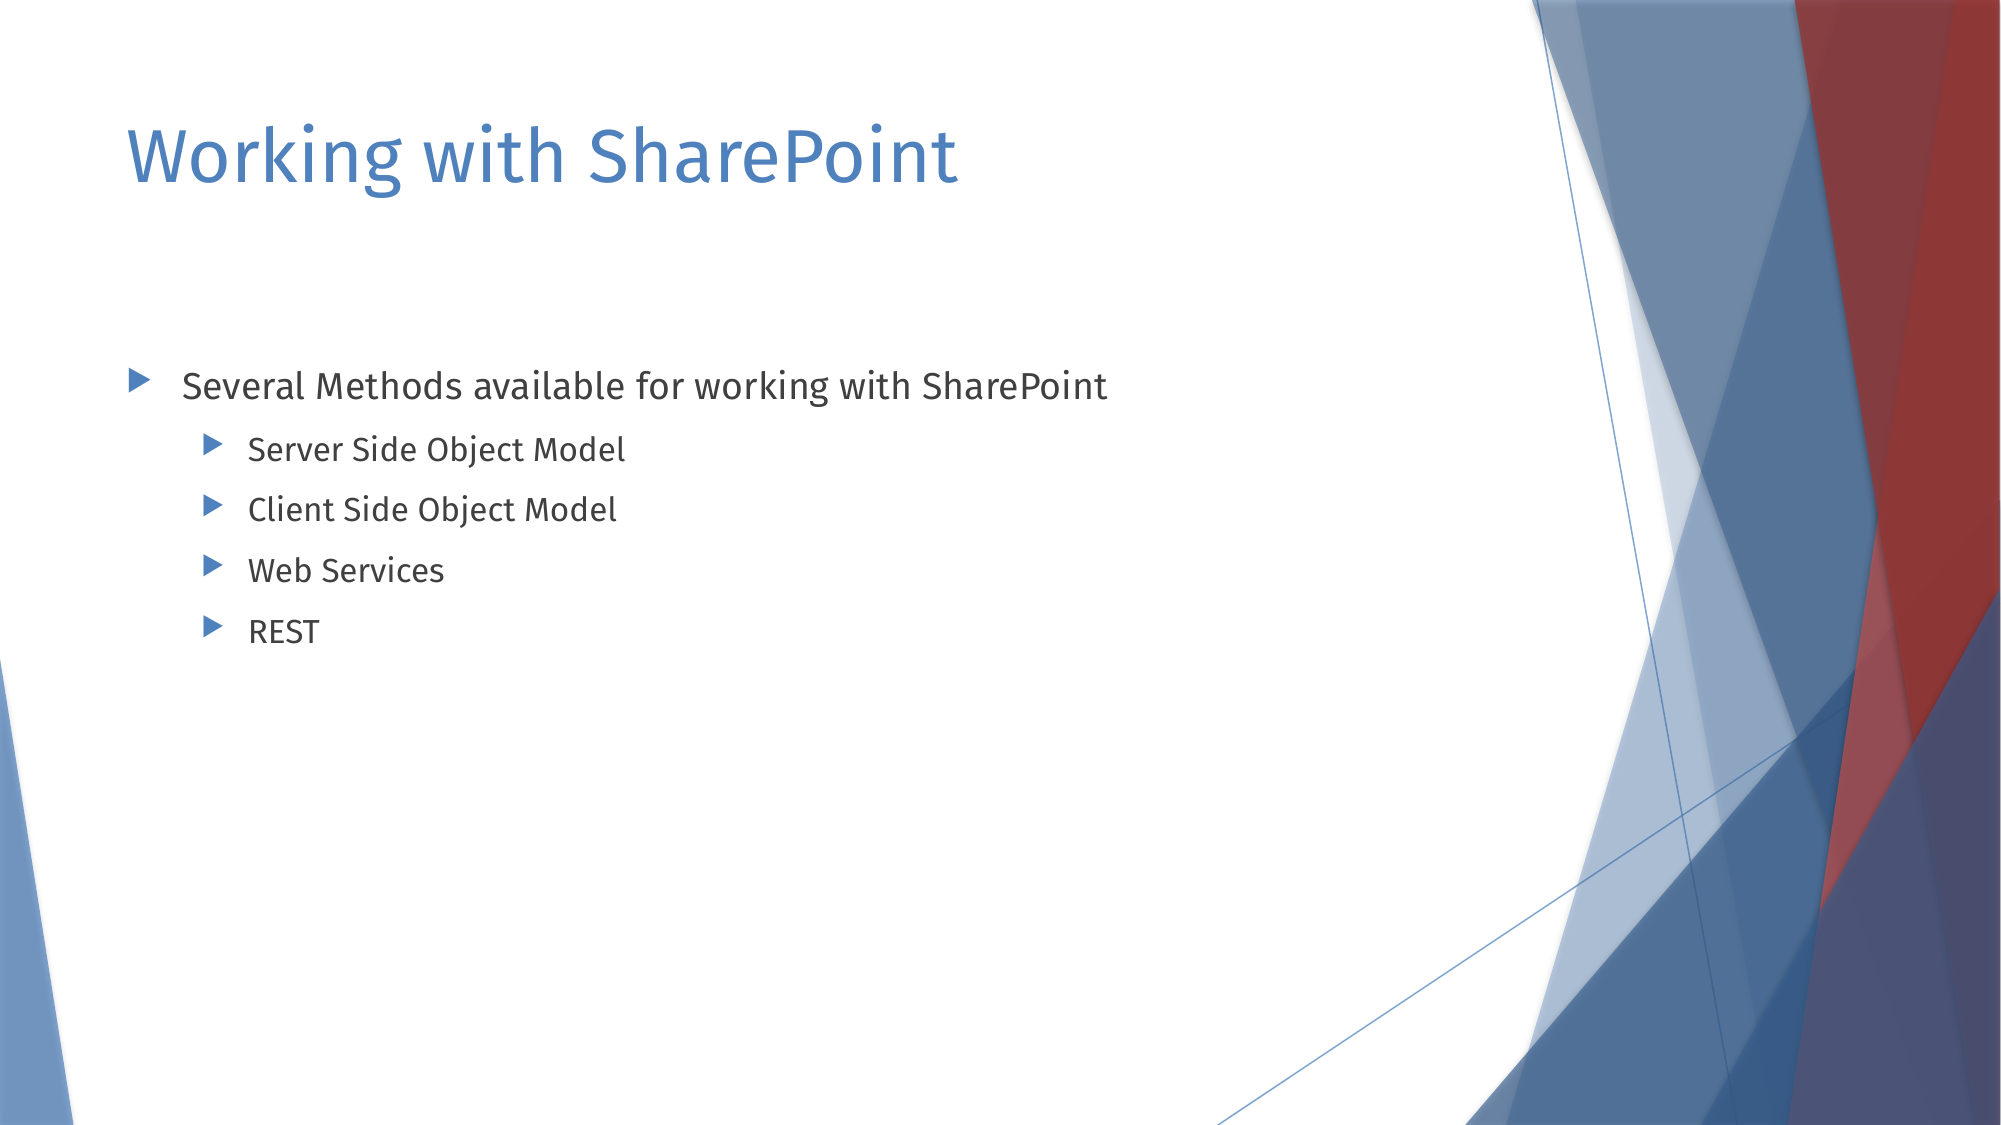

# Working with SharePoint
Several Methods available for working with SharePoint
Server Side Object Model
Client Side Object Model
Web Services
REST